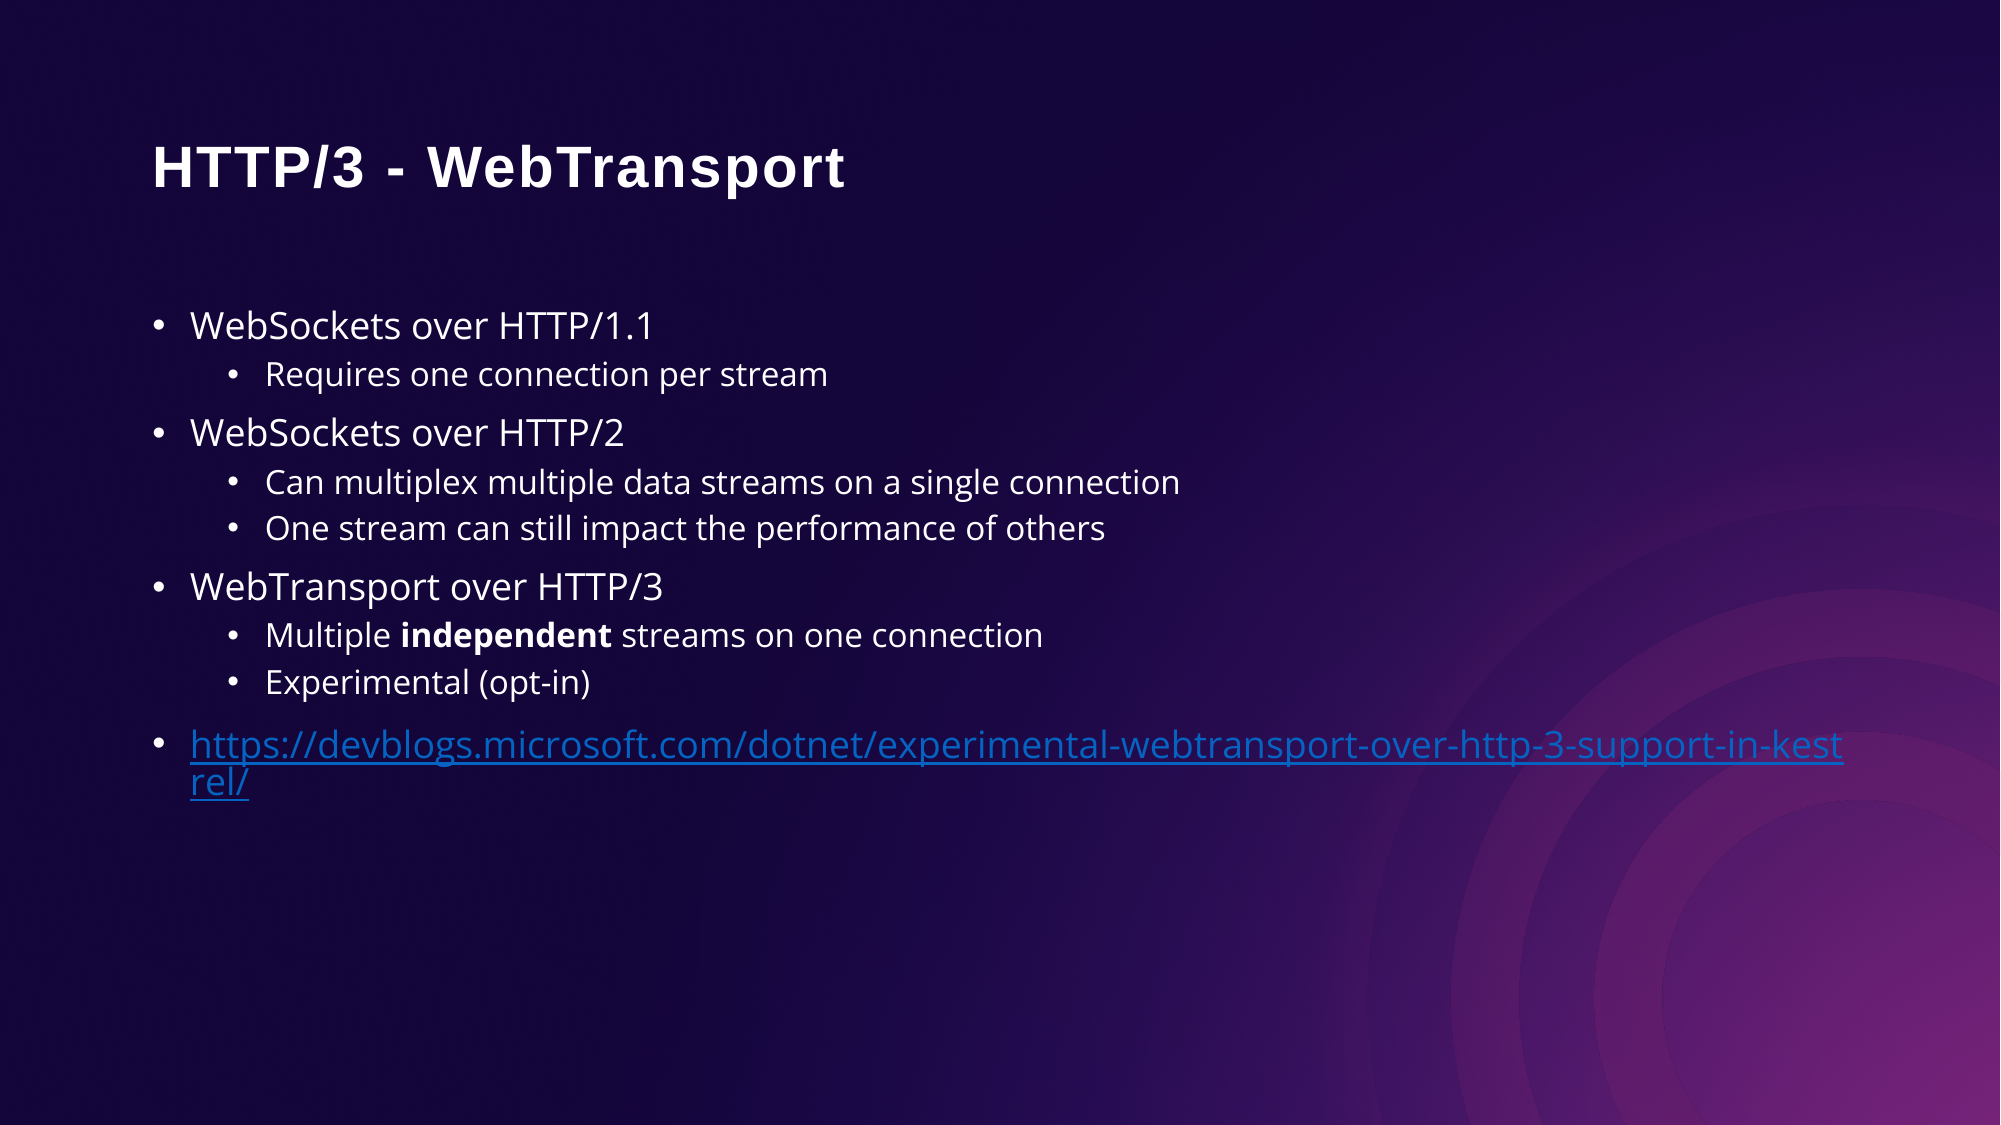

# HTTP/3 - WebTransport
WebSockets over HTTP/1.1
Requires one connection per stream
WebSockets over HTTP/2
Can multiplex multiple data streams on a single connection
One stream can still impact the performance of others
WebTransport over HTTP/3
Multiple independent streams on one connection
Experimental (opt-in)
https://devblogs.microsoft.com/dotnet/experimental-webtransport-over-http-3-support-in-kestrel/